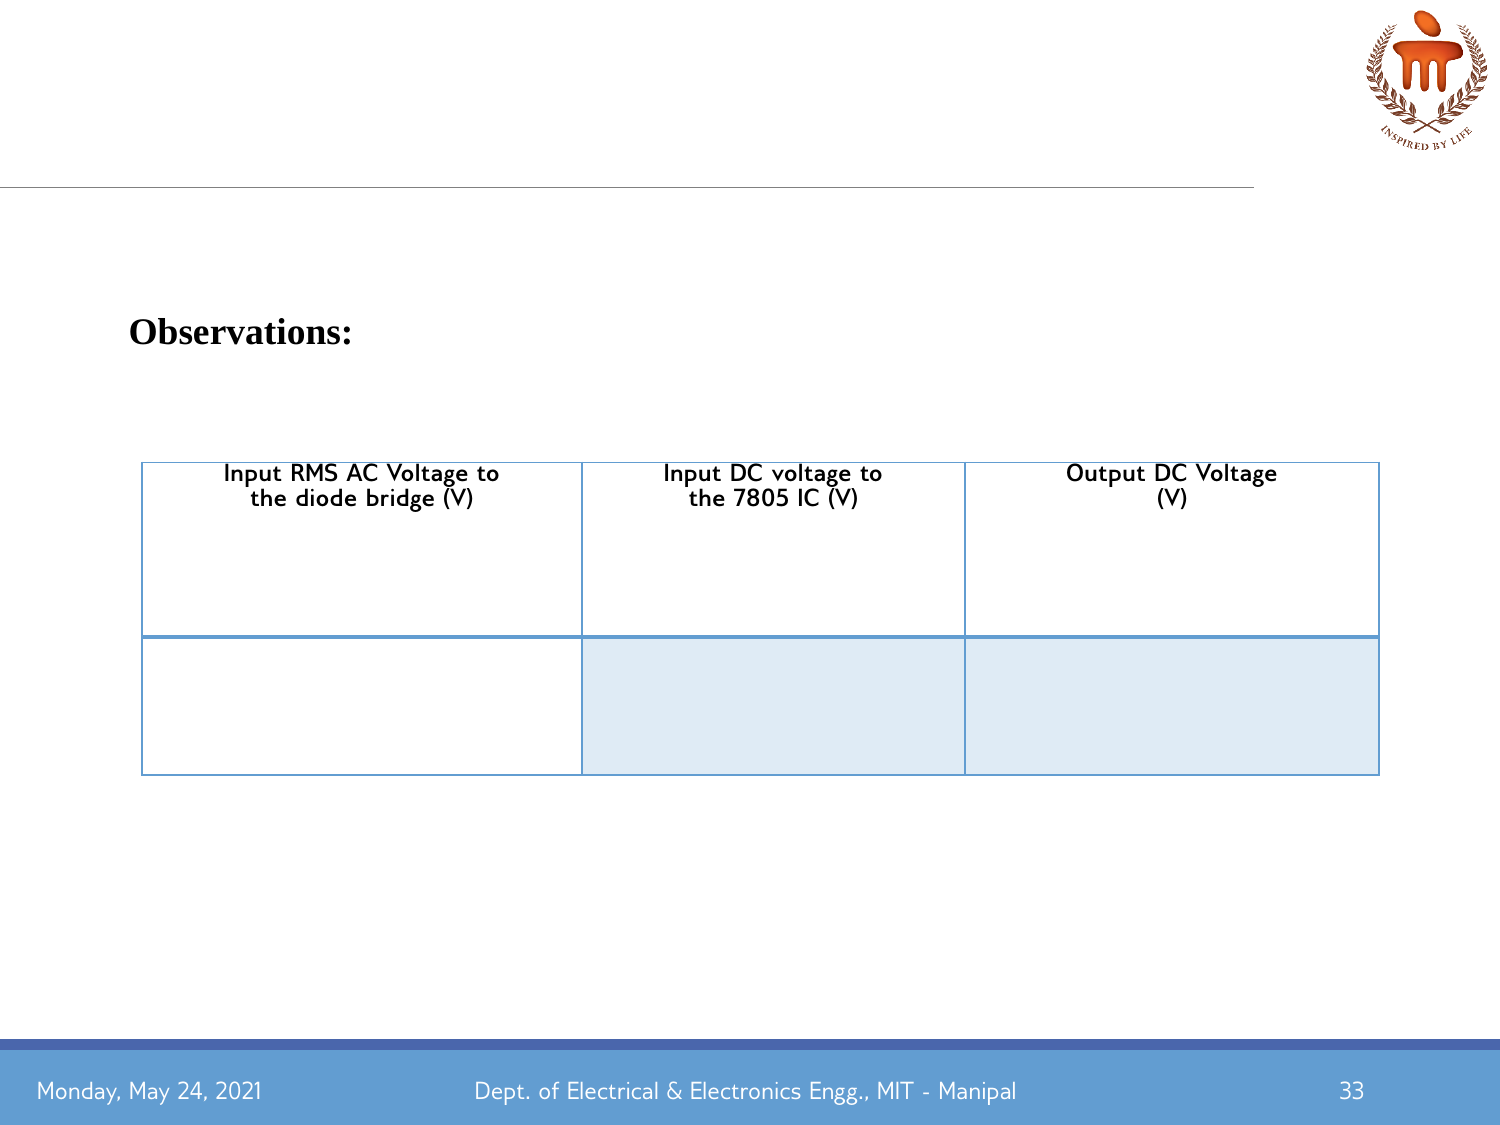

#
Observations:
| Input RMS AC Voltage to the diode bridge (V) | Input DC voltage to the 7805 IC (V) | Output DC Voltage (V) |
| --- | --- | --- |
|  |  |  |
Monday, May 24, 2021
Dept. of Electrical & Electronics Engg., MIT - Manipal
33